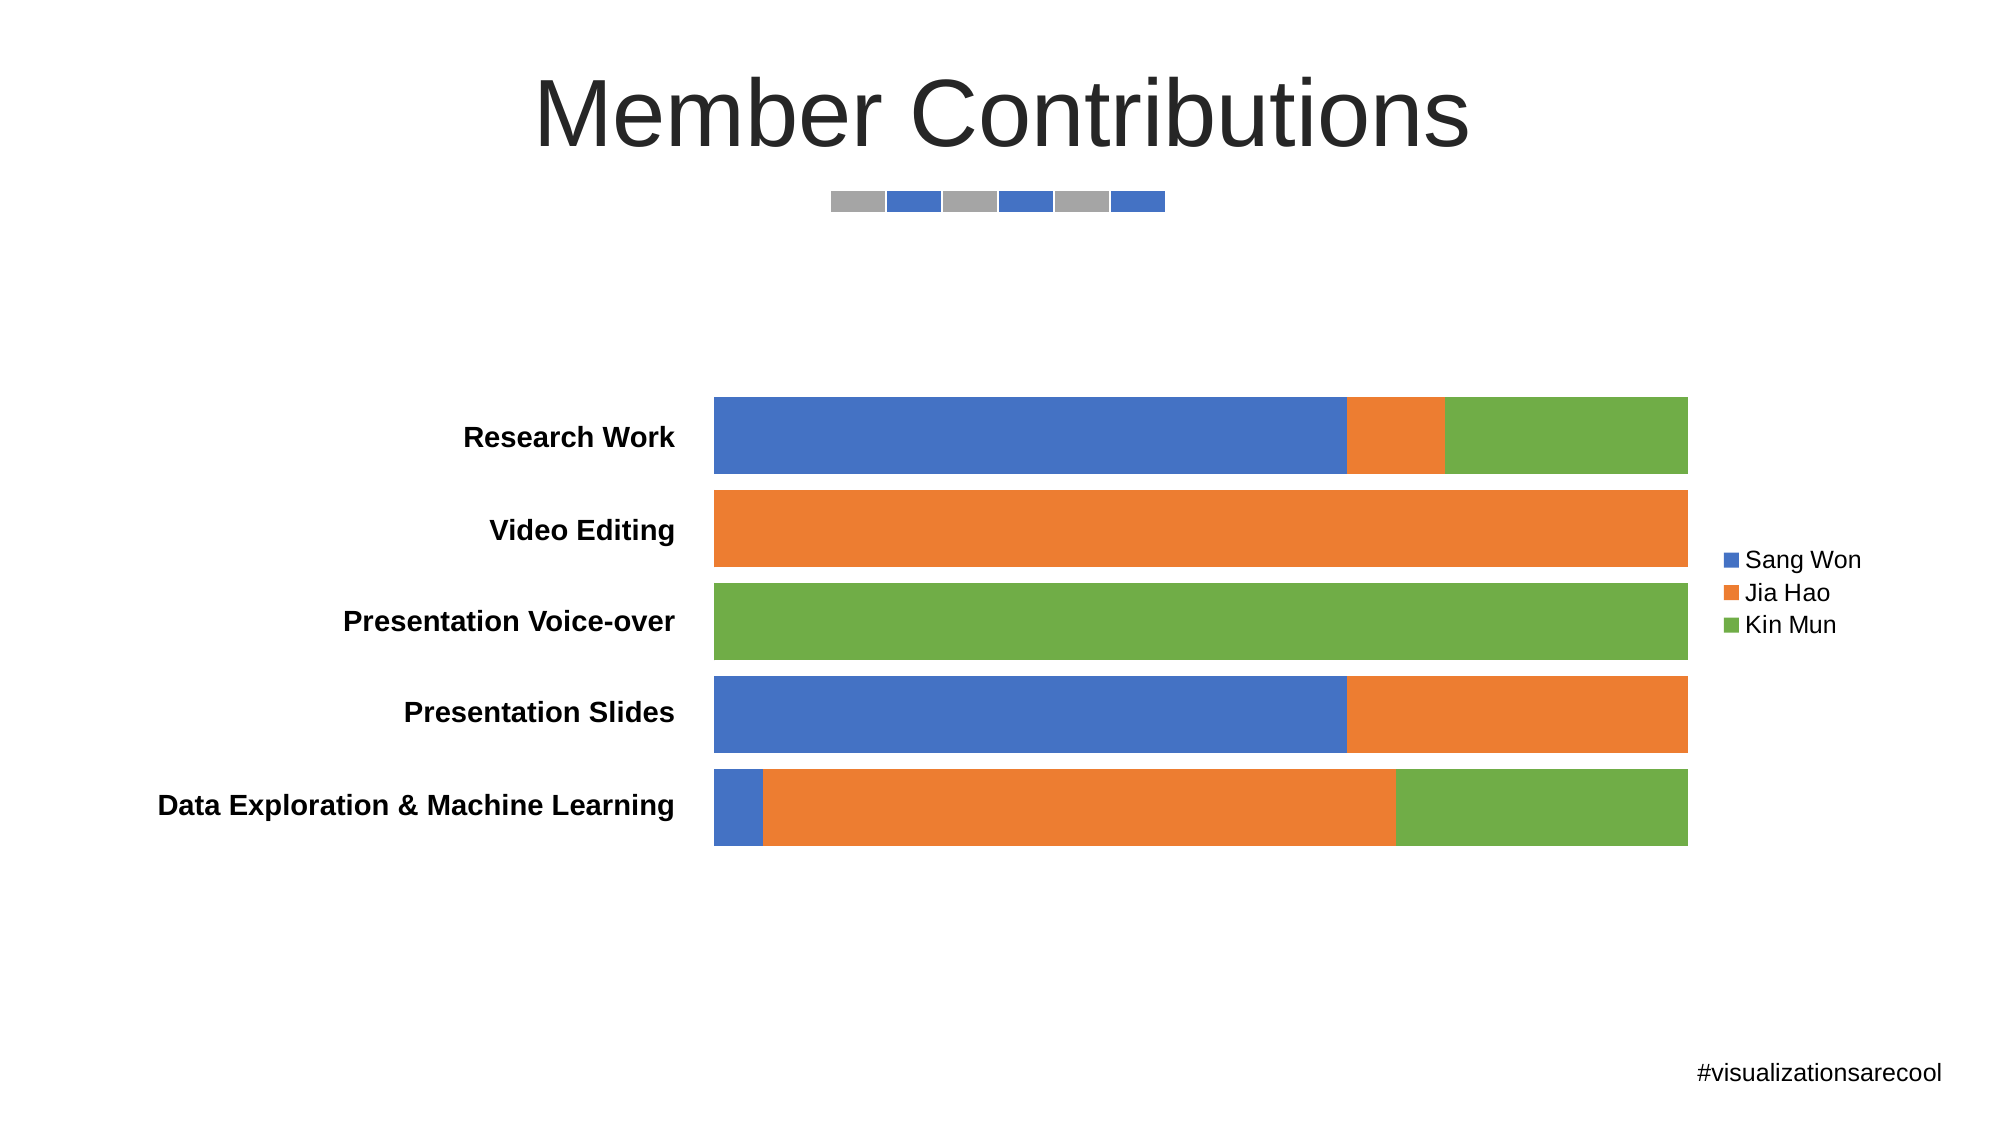

Member Contributions

### Chart

| Category | Sang Won | Jia Hao | Kin Mun |
|---|---|---|---|
| Data Exploration & Machine Learning | 5.0 | 65.0 | 30.0 |
| Presentation Slides | 65.0 | 35.0 | 0.0 |
| Presentation Voice-over | 0.0 | 0.0 | 100.0 |
| Video Editing | 0.0 | 100.0 | 0.0 |
| Research Work | 65.0 | 10.0 | 25.0 |
Research Work

Video Editing

Presentation Voice-over

Presentation Slides

Data Exploration & Machine Learning

#visualizationsarecool